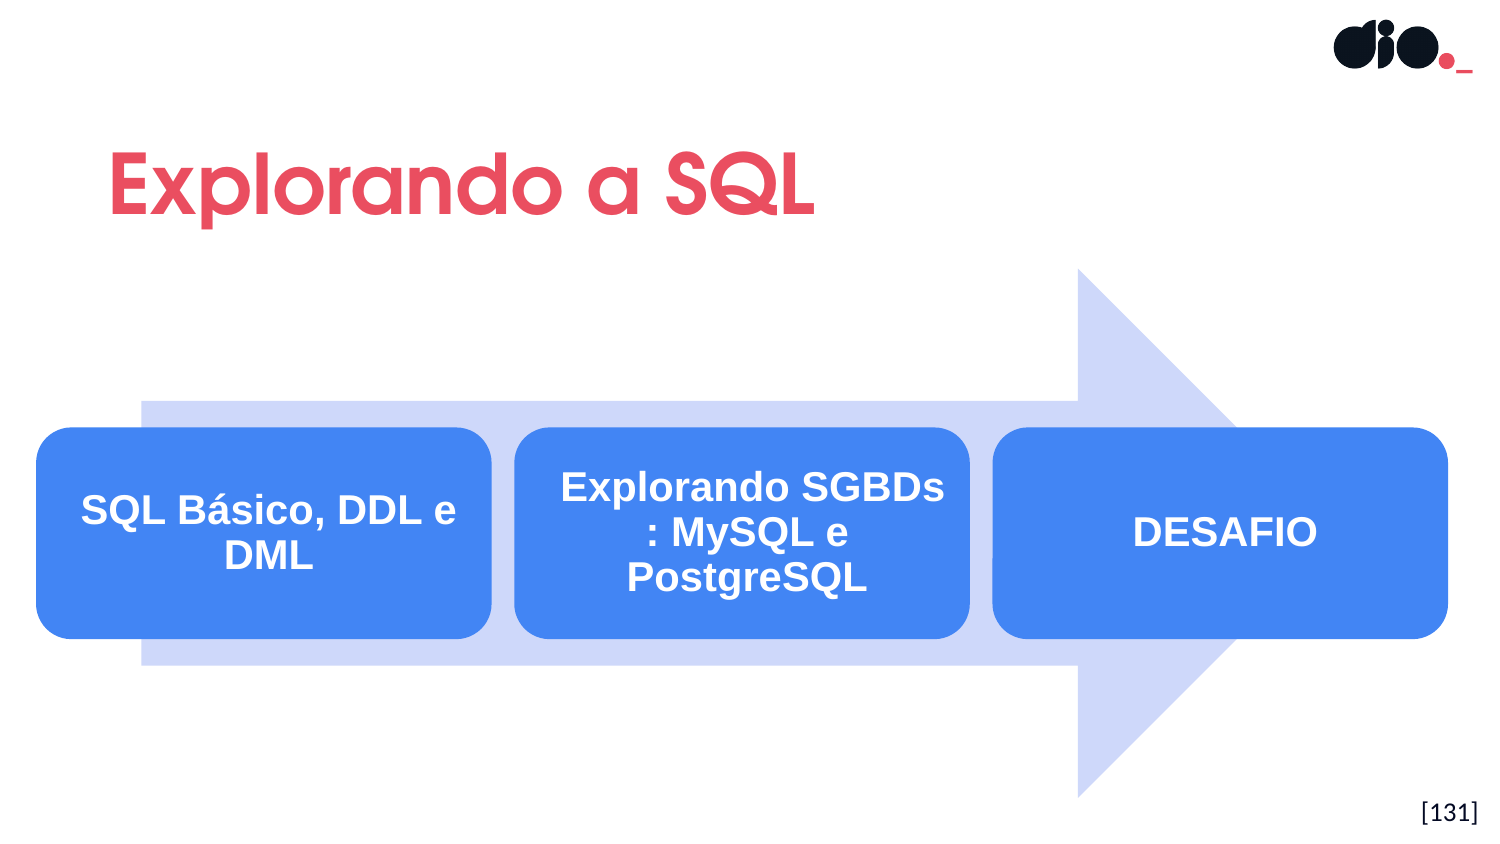

Explorando a SQL
SQL Básico, DDL e DML
 Explorando SGBDs: MySQL e PostgreSQL
DESAFIO
[131]